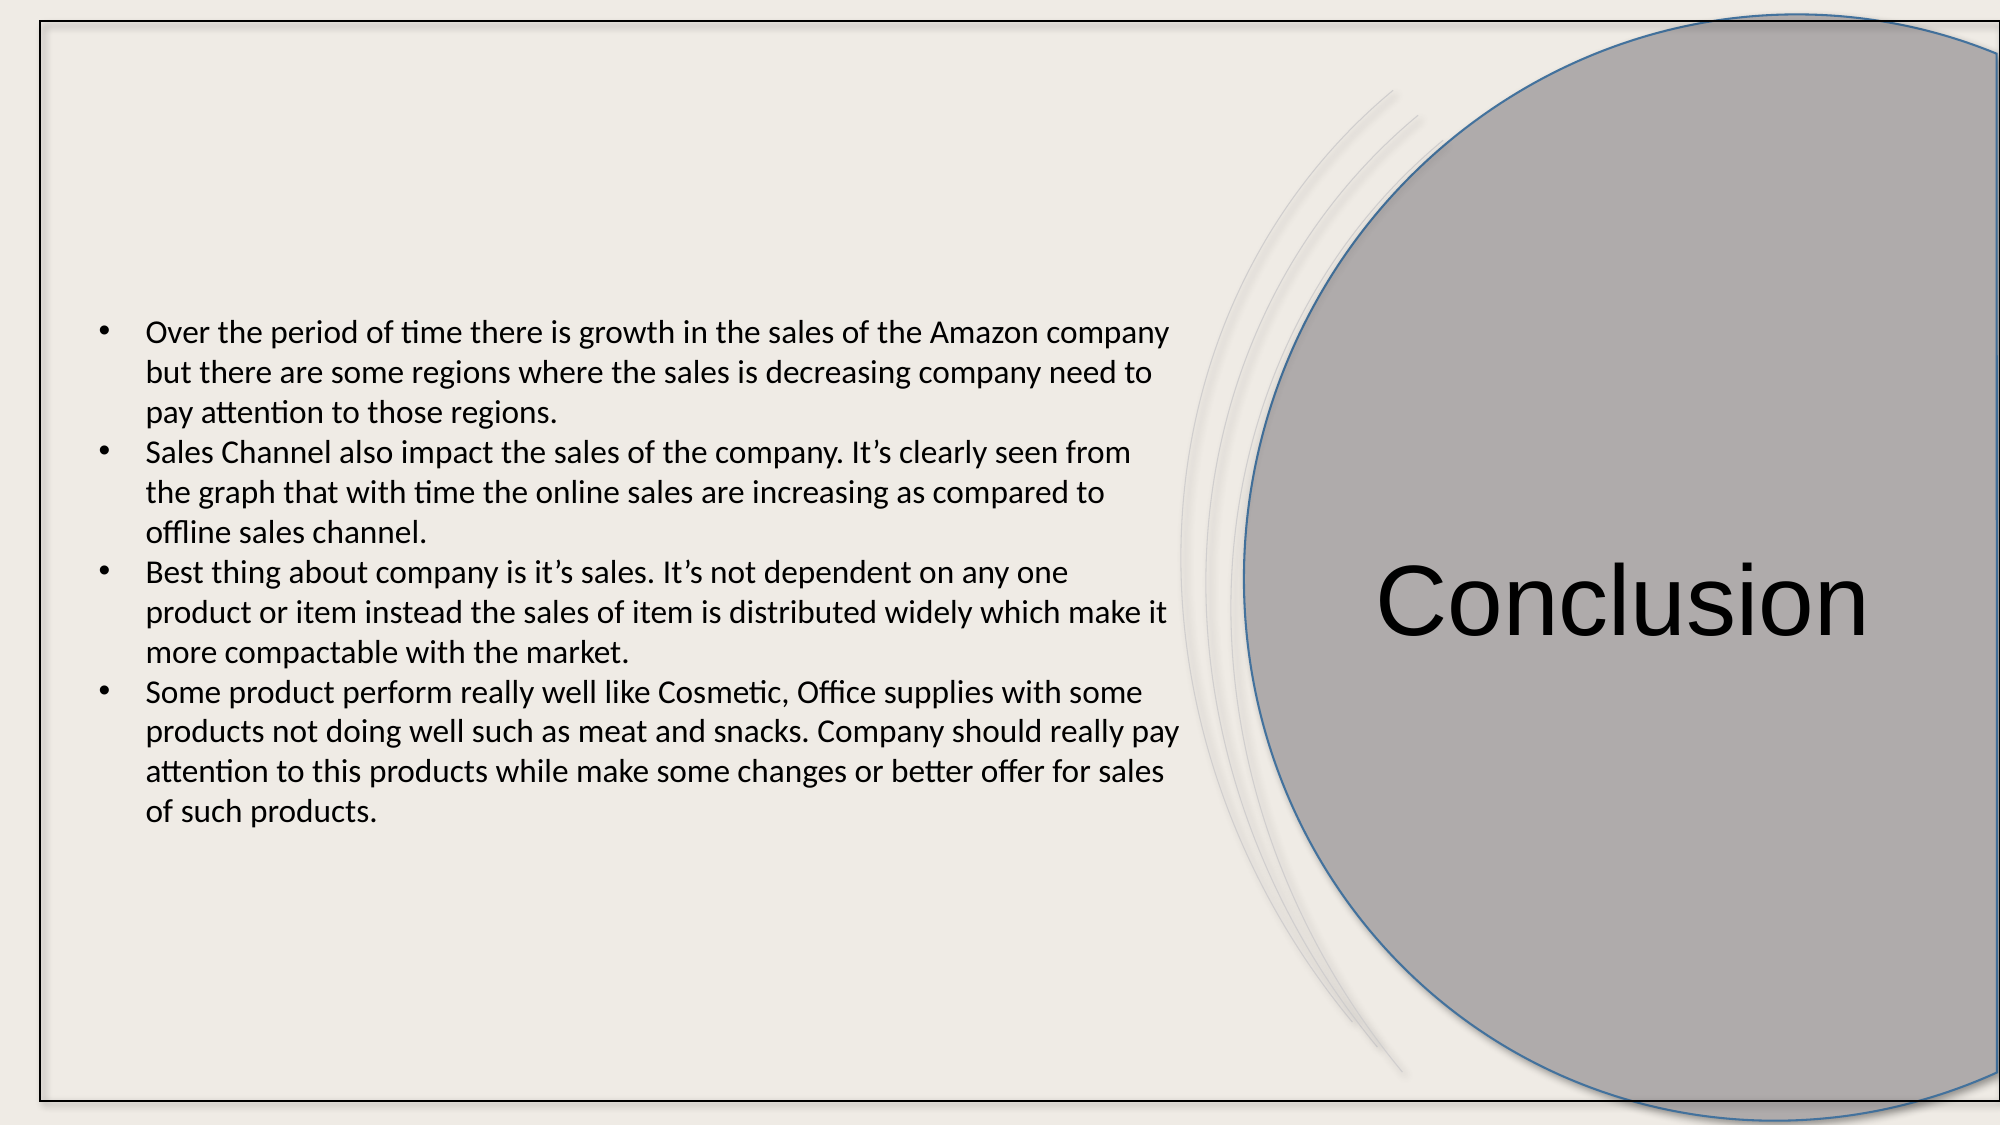

Over the period of time there is growth in the sales of the Amazon company but there are some regions where the sales is decreasing company need to pay attention to those regions.
Sales Channel also impact the sales of the company. It’s clearly seen from the graph that with time the online sales are increasing as compared to offline sales channel.
Best thing about company is it’s sales. It’s not dependent on any one product or item instead the sales of item is distributed widely which make it more compactable with the market.
Some product perform really well like Cosmetic, Office supplies with some products not doing well such as meat and snacks. Company should really pay attention to this products while make some changes or better offer for sales of such products.

Conclusion